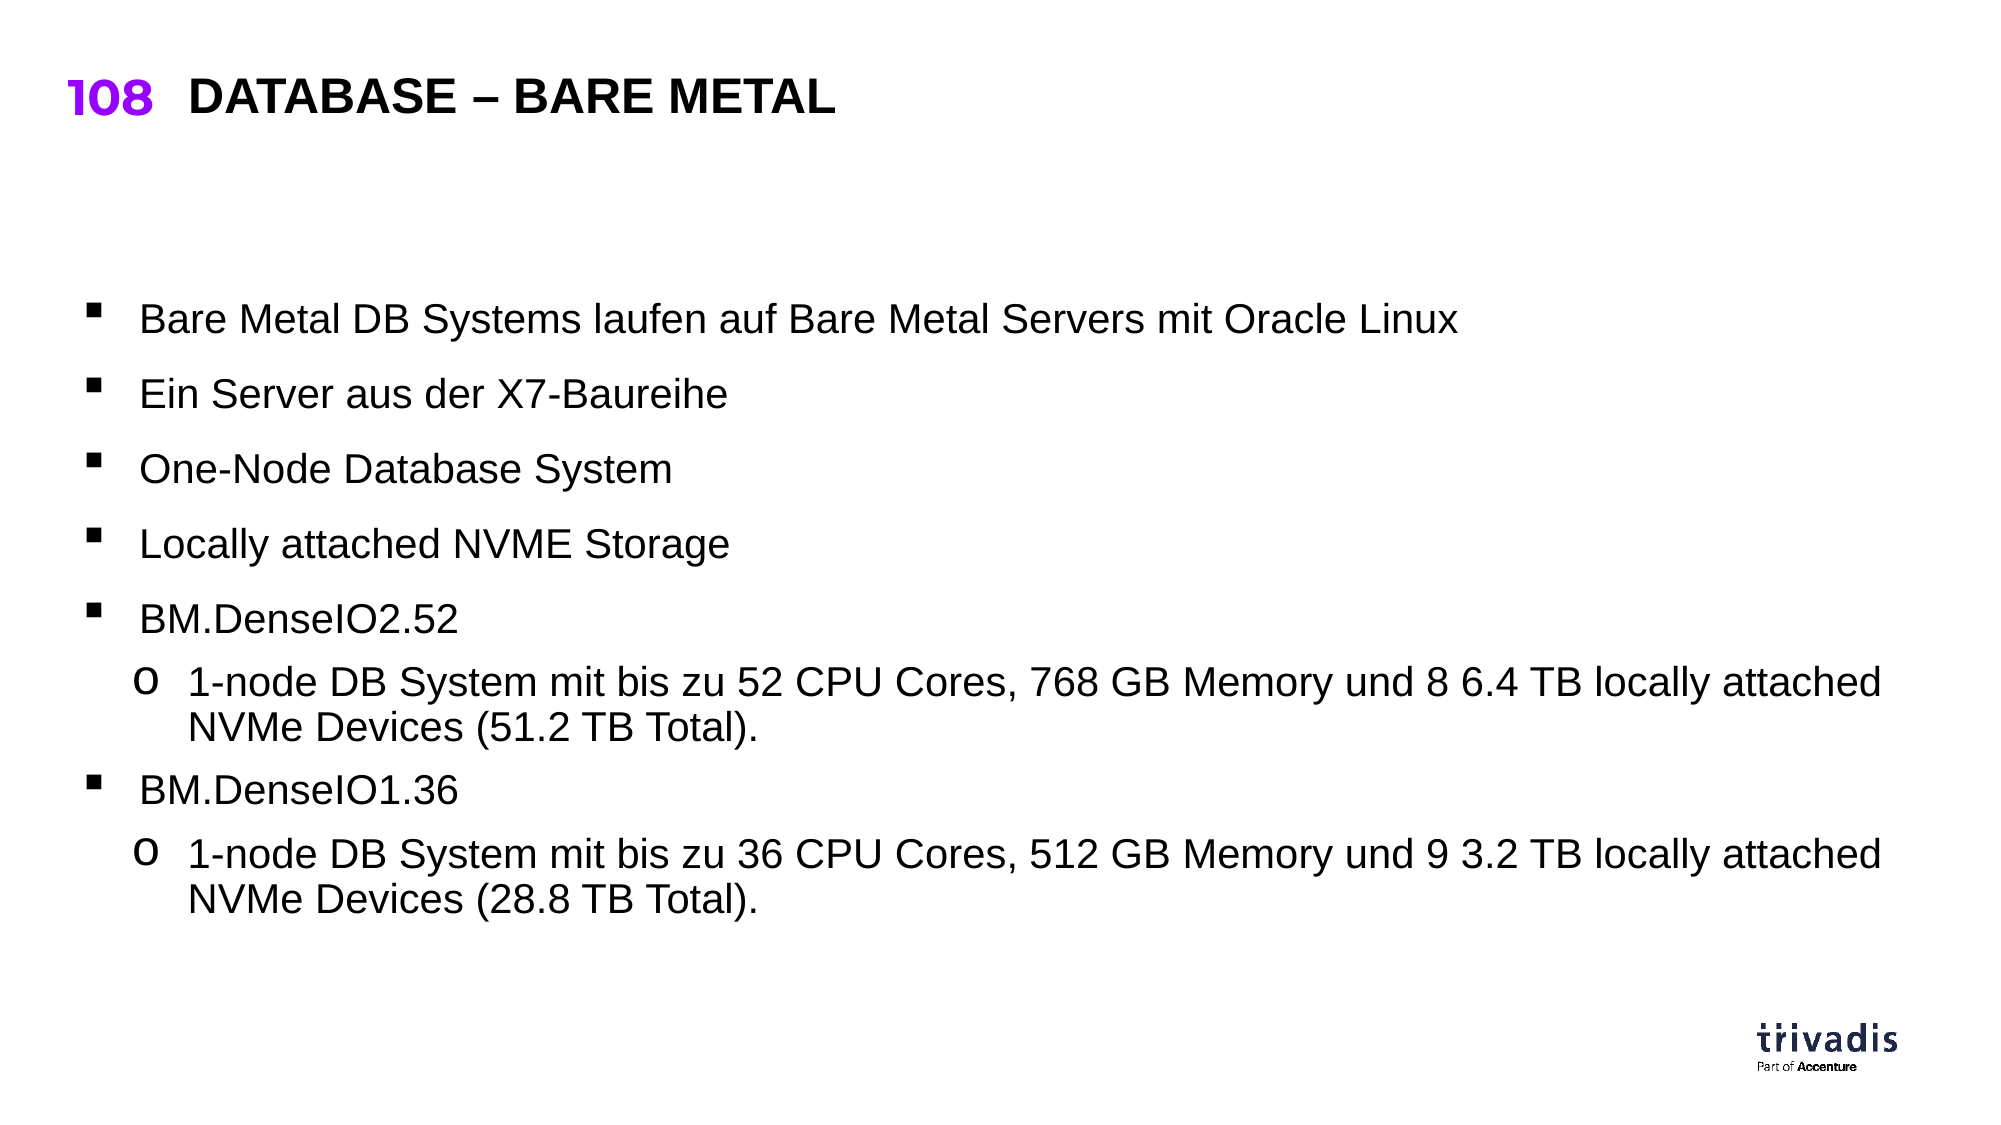

# Database – Bare metal
Bare Metal DB Systems laufen auf Bare Metal Servers mit Oracle Linux
Ein Server aus der X7-Baureihe
One-Node Database System
Locally attached NVME Storage
BM.DenseIO2.52
1-node DB System mit bis zu 52 CPU Cores, 768 GB Memory und 8 6.4 TB locally attached NVMe Devices (51.2 TB Total).
BM.DenseIO1.36
1-node DB System mit bis zu 36 CPU Cores, 512 GB Memory und 9 3.2 TB locally attached NVMe Devices (28.8 TB Total).